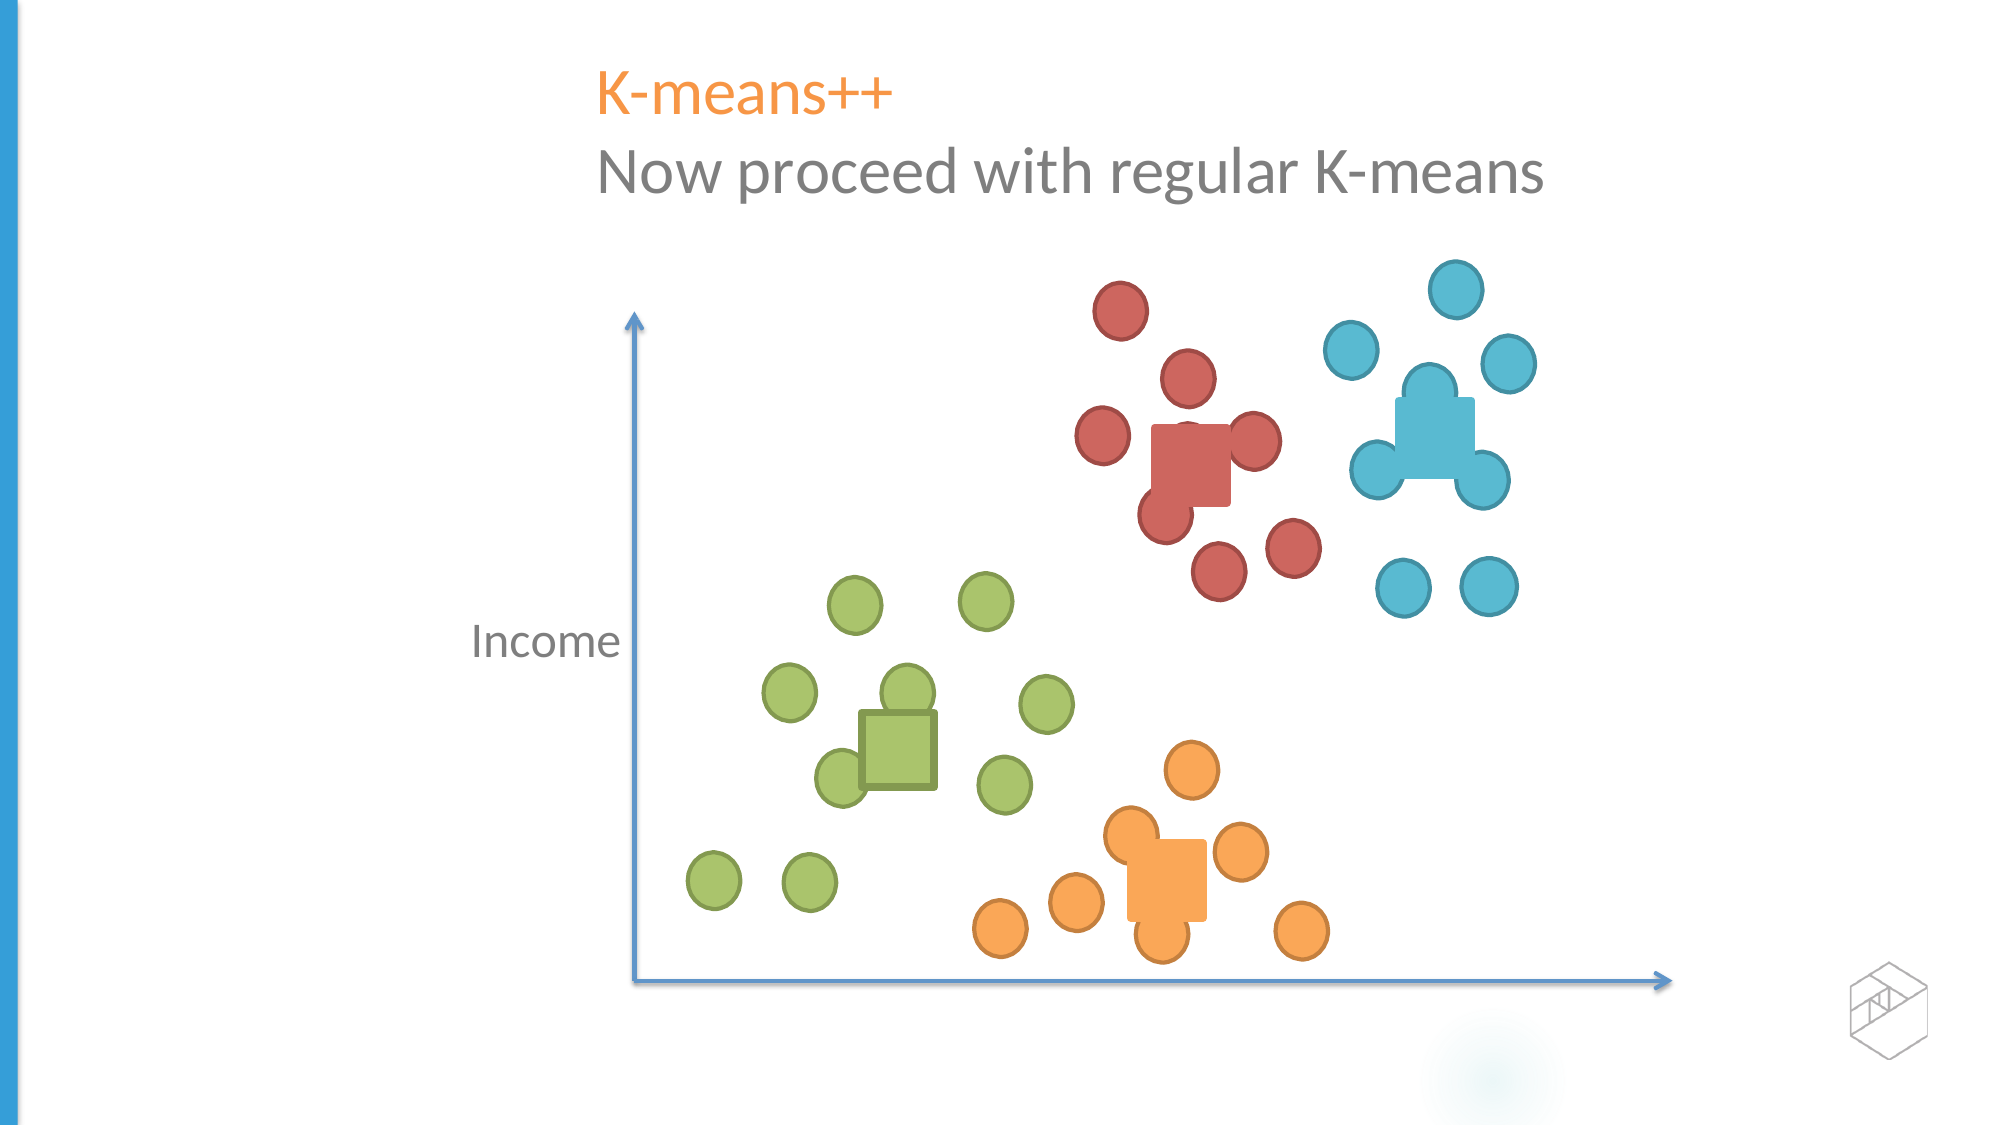

Age
K-means++
Now proceed with regular K-means

Income